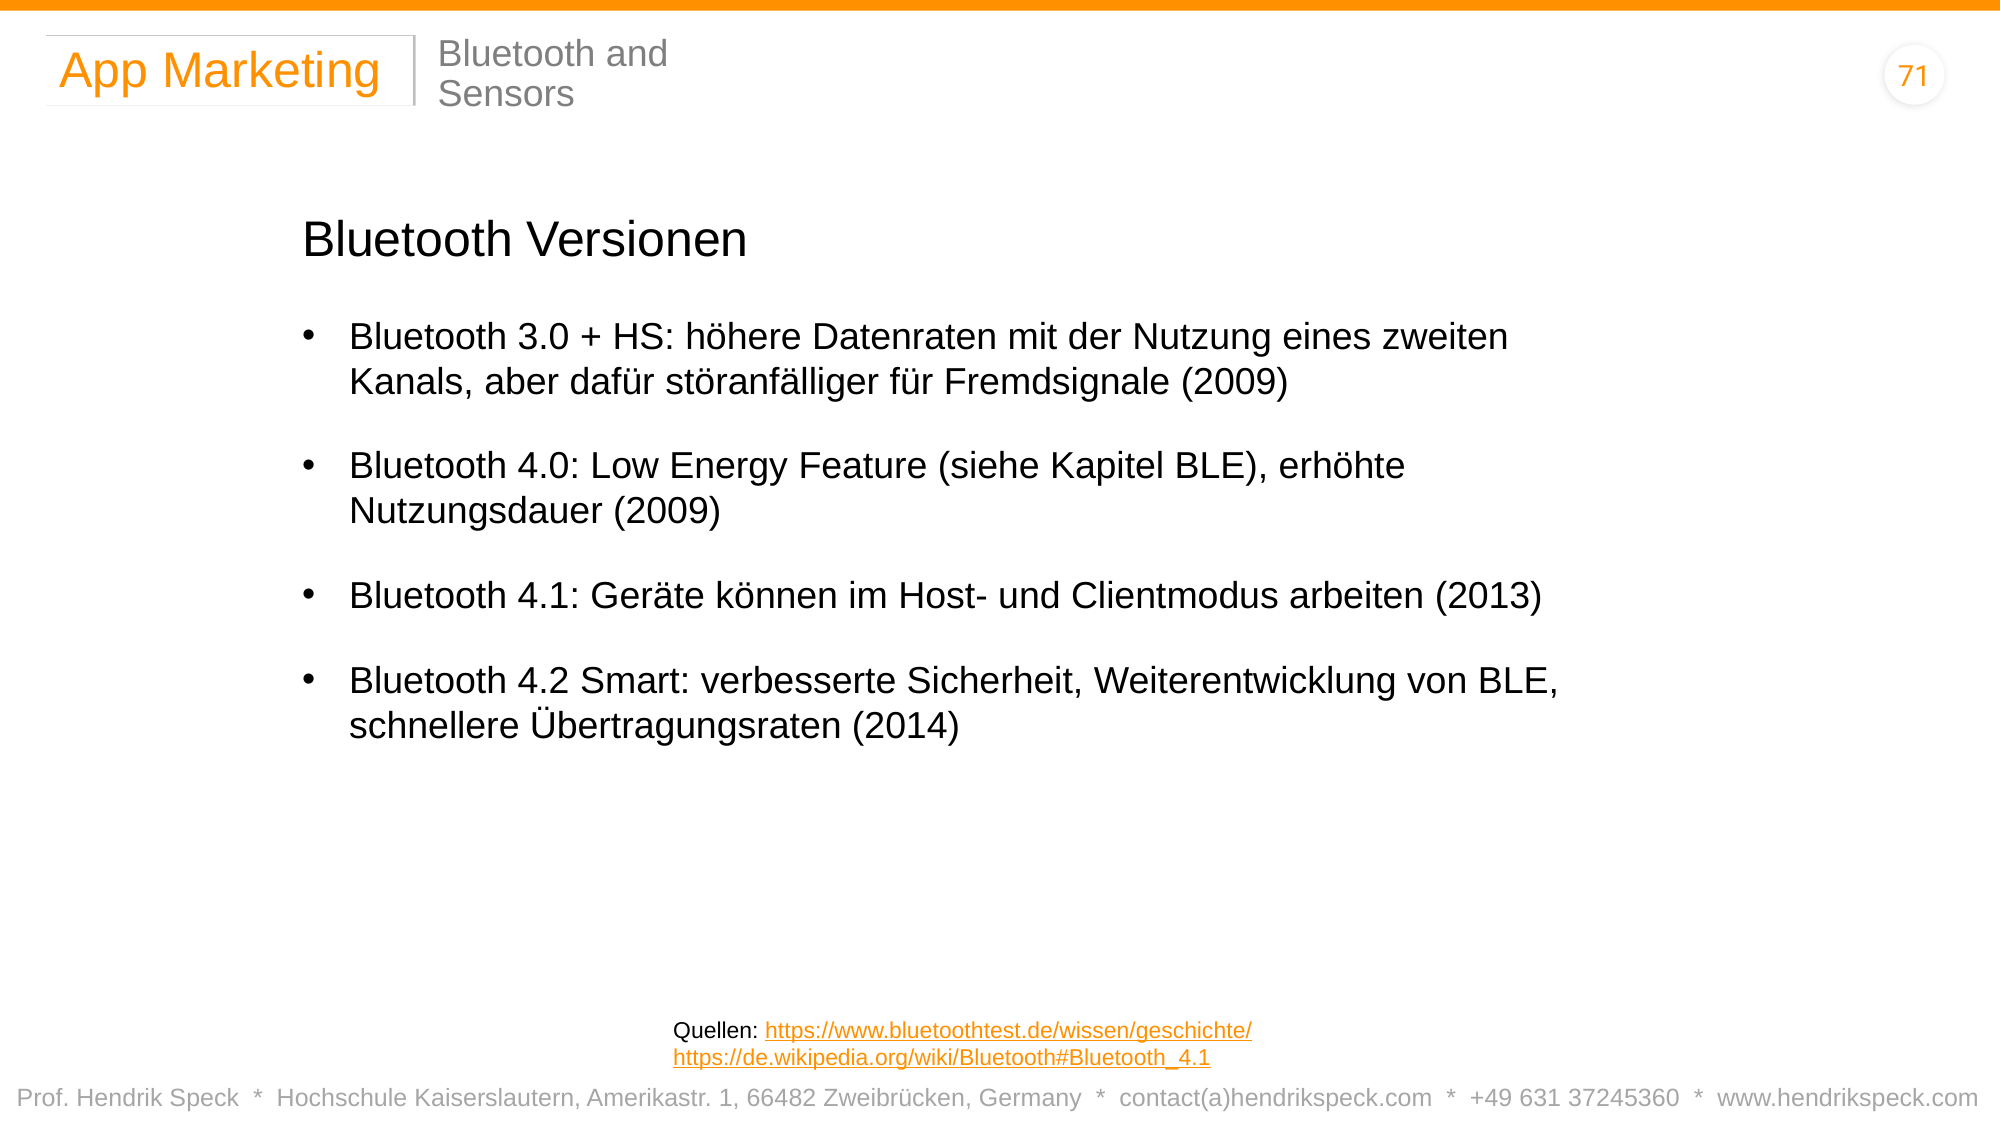

App Marketing
Bluetooth and Sensors
71
Bluetooth Versionen

Bluetooth 3.0 + HS: höhere Datenraten mit der Nutzung eines zweiten Kanals, aber dafür störanfälliger für Fremdsignale (2009)

Bluetooth 4.0: Low Energy Feature (siehe Kapitel BLE), erhöhte Nutzungsdauer (2009)

Bluetooth 4.1: Geräte können im Host- und Clientmodus arbeiten (2013)

Bluetooth 4.2 Smart: verbesserte Sicherheit, Weiterentwicklung von BLE, schnellere Übertragungsraten (2014)

Quellen: https://www.bluetoothtest.de/wissen/geschichte/
https://de.wikipedia.org/wiki/Bluetooth#Bluetooth_4.1